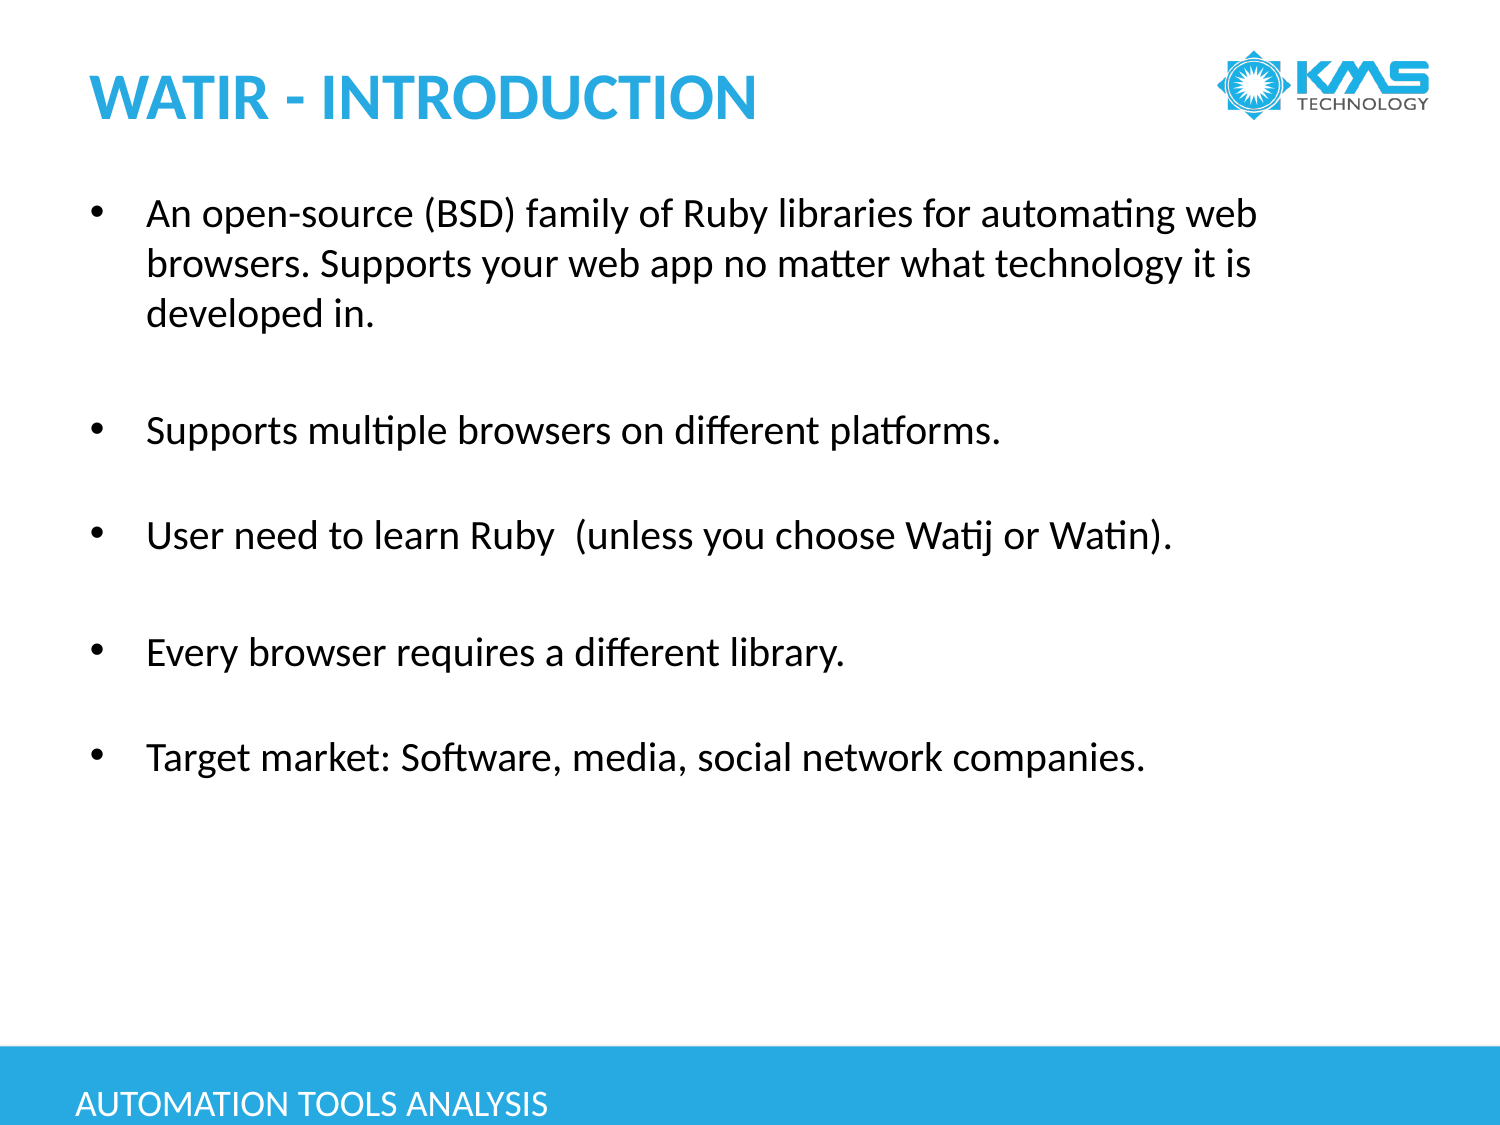

# WATIR - INTRODUCTION
An open-source (BSD) family of Ruby libraries for automating web browsers. Supports your web app no matter what technology it is developed in.

Supports multiple browsers on different platforms.

User need to learn Ruby  (unless you choose Watij or Watin).

Every browser requires a different library.

Target market: Software, media, social network companies.

Automation tools analysis